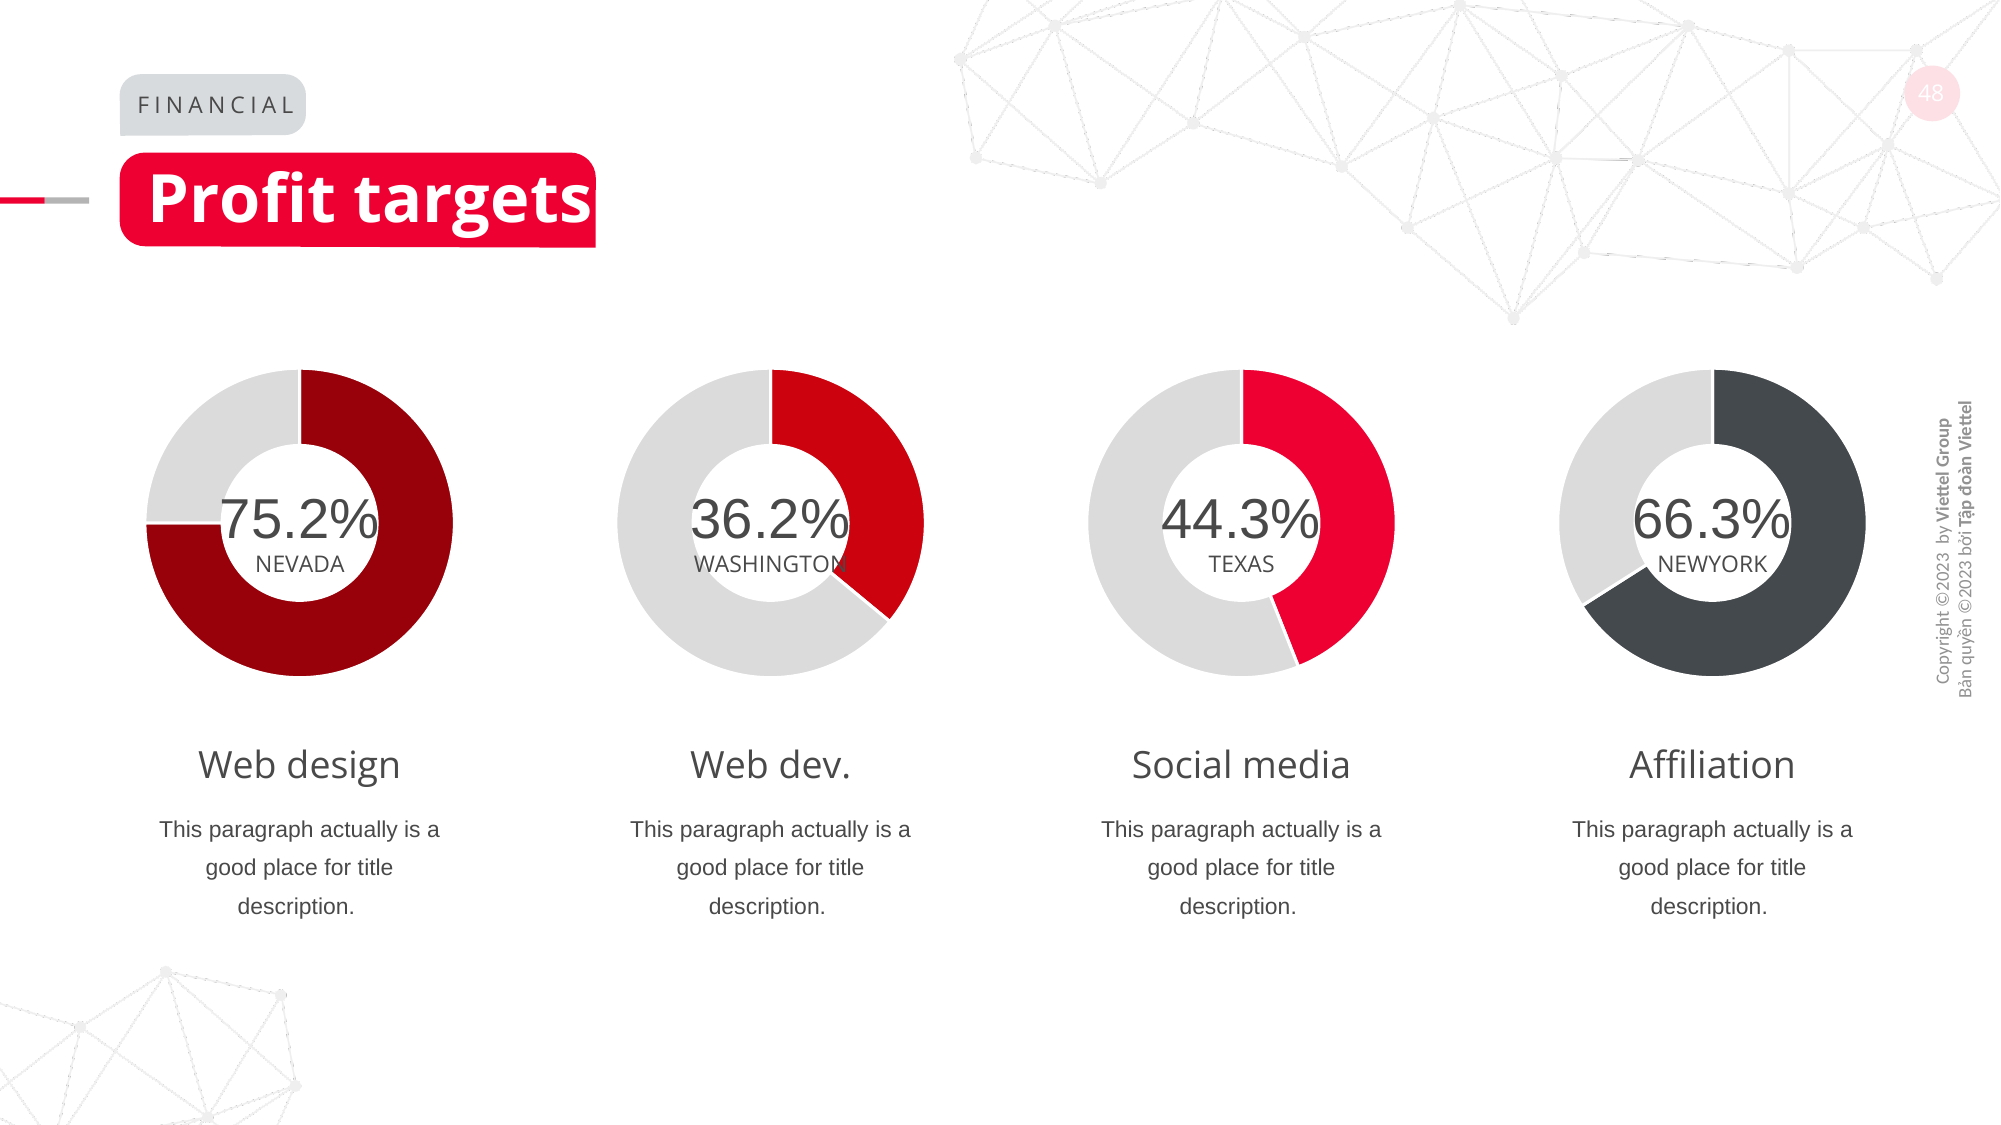

Financial
# Profit targets

### Chart

| Category | Sales |
|---|---|
| 1st Qtr | 75.0 |
| 2nd Qtr | 25.0 |

### Chart

| Category | Sales |
|---|---|
| 1st Qtr | 36.0 |
| 2nd Qtr | 64.0 |

### Chart

| Category | Sales |
|---|---|
| 1st Qtr | 44.0 |
| 2nd Qtr | 56.0 |

### Chart

| Category | Sales |
|---|---|
| 1st Qtr | 66.0 |
| 2nd Qtr | 34.0 |
75.2%
Nevada
36.2%
Washington
44.3%
Texas
66.3%
Newyork
Web design
Web dev.
Social media
Affiliation
This paragraph actually is a good place for title description.
This paragraph actually is a good place for title description.
This paragraph actually is a good place for title description.
This paragraph actually is a good place for title description.